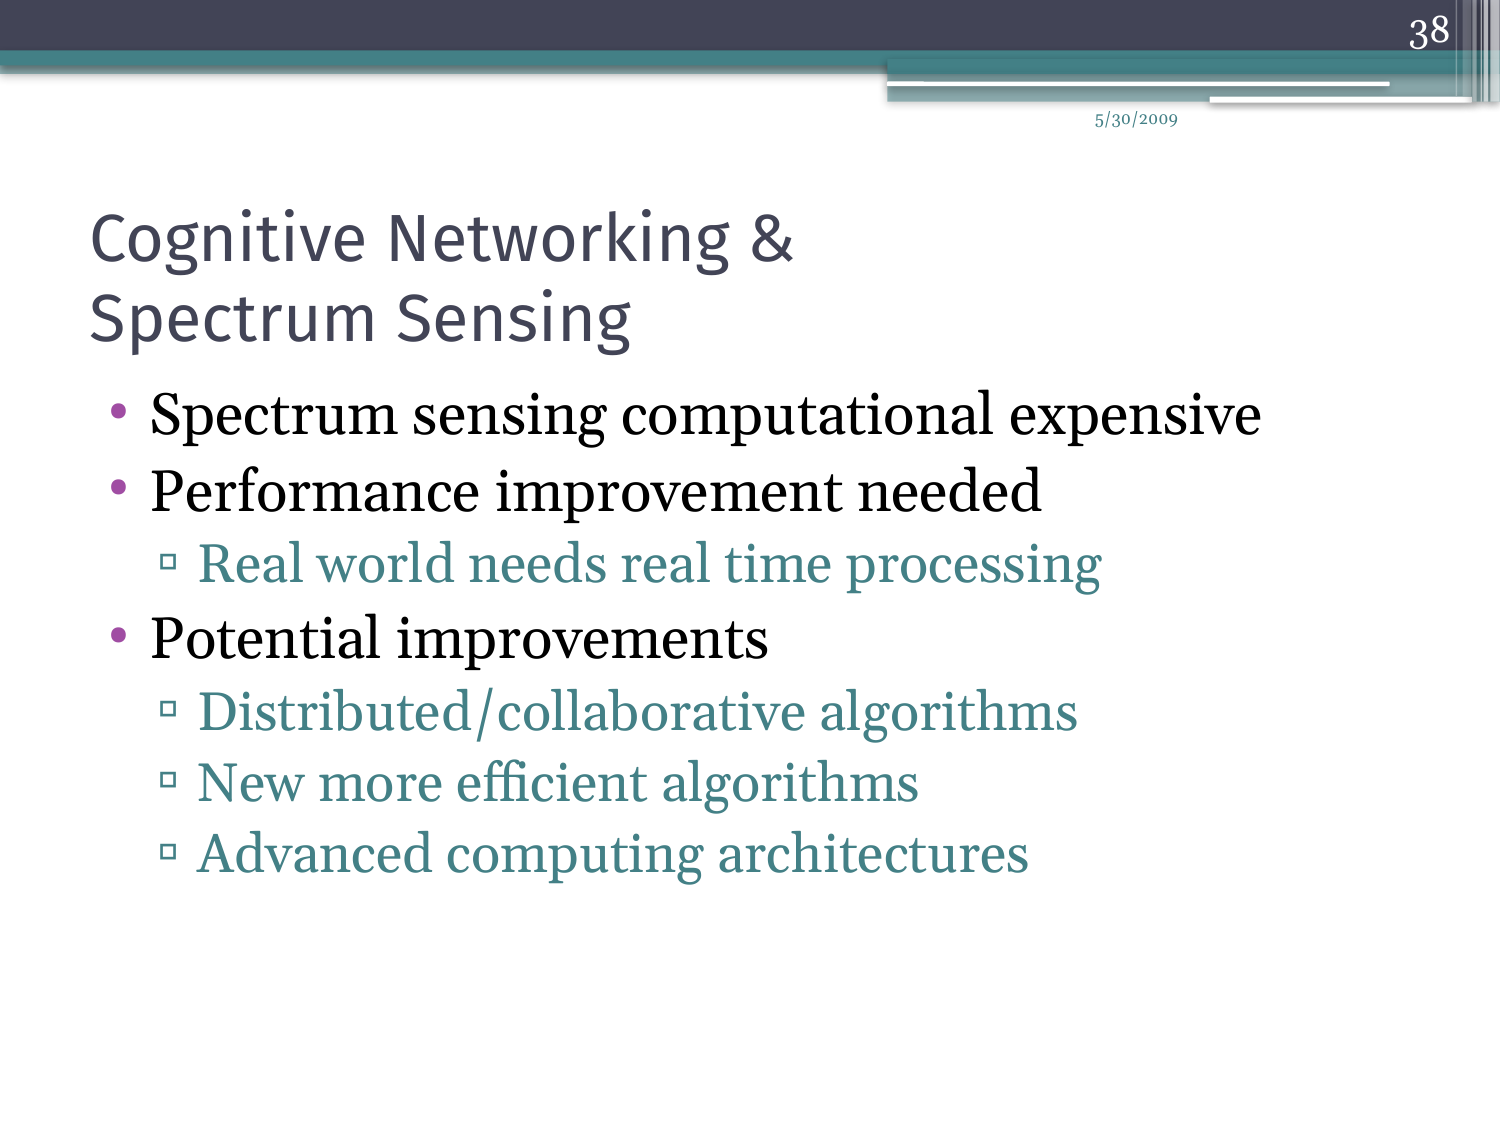

38
5/30/2009
# Cognitive Networking & Spectrum Sensing
Spectrum sensing computational expensive
Performance improvement needed
Real world needs real time processing
Potential improvements
Distributed/collaborative algorithms
New more efficient algorithms
Advanced computing architectures